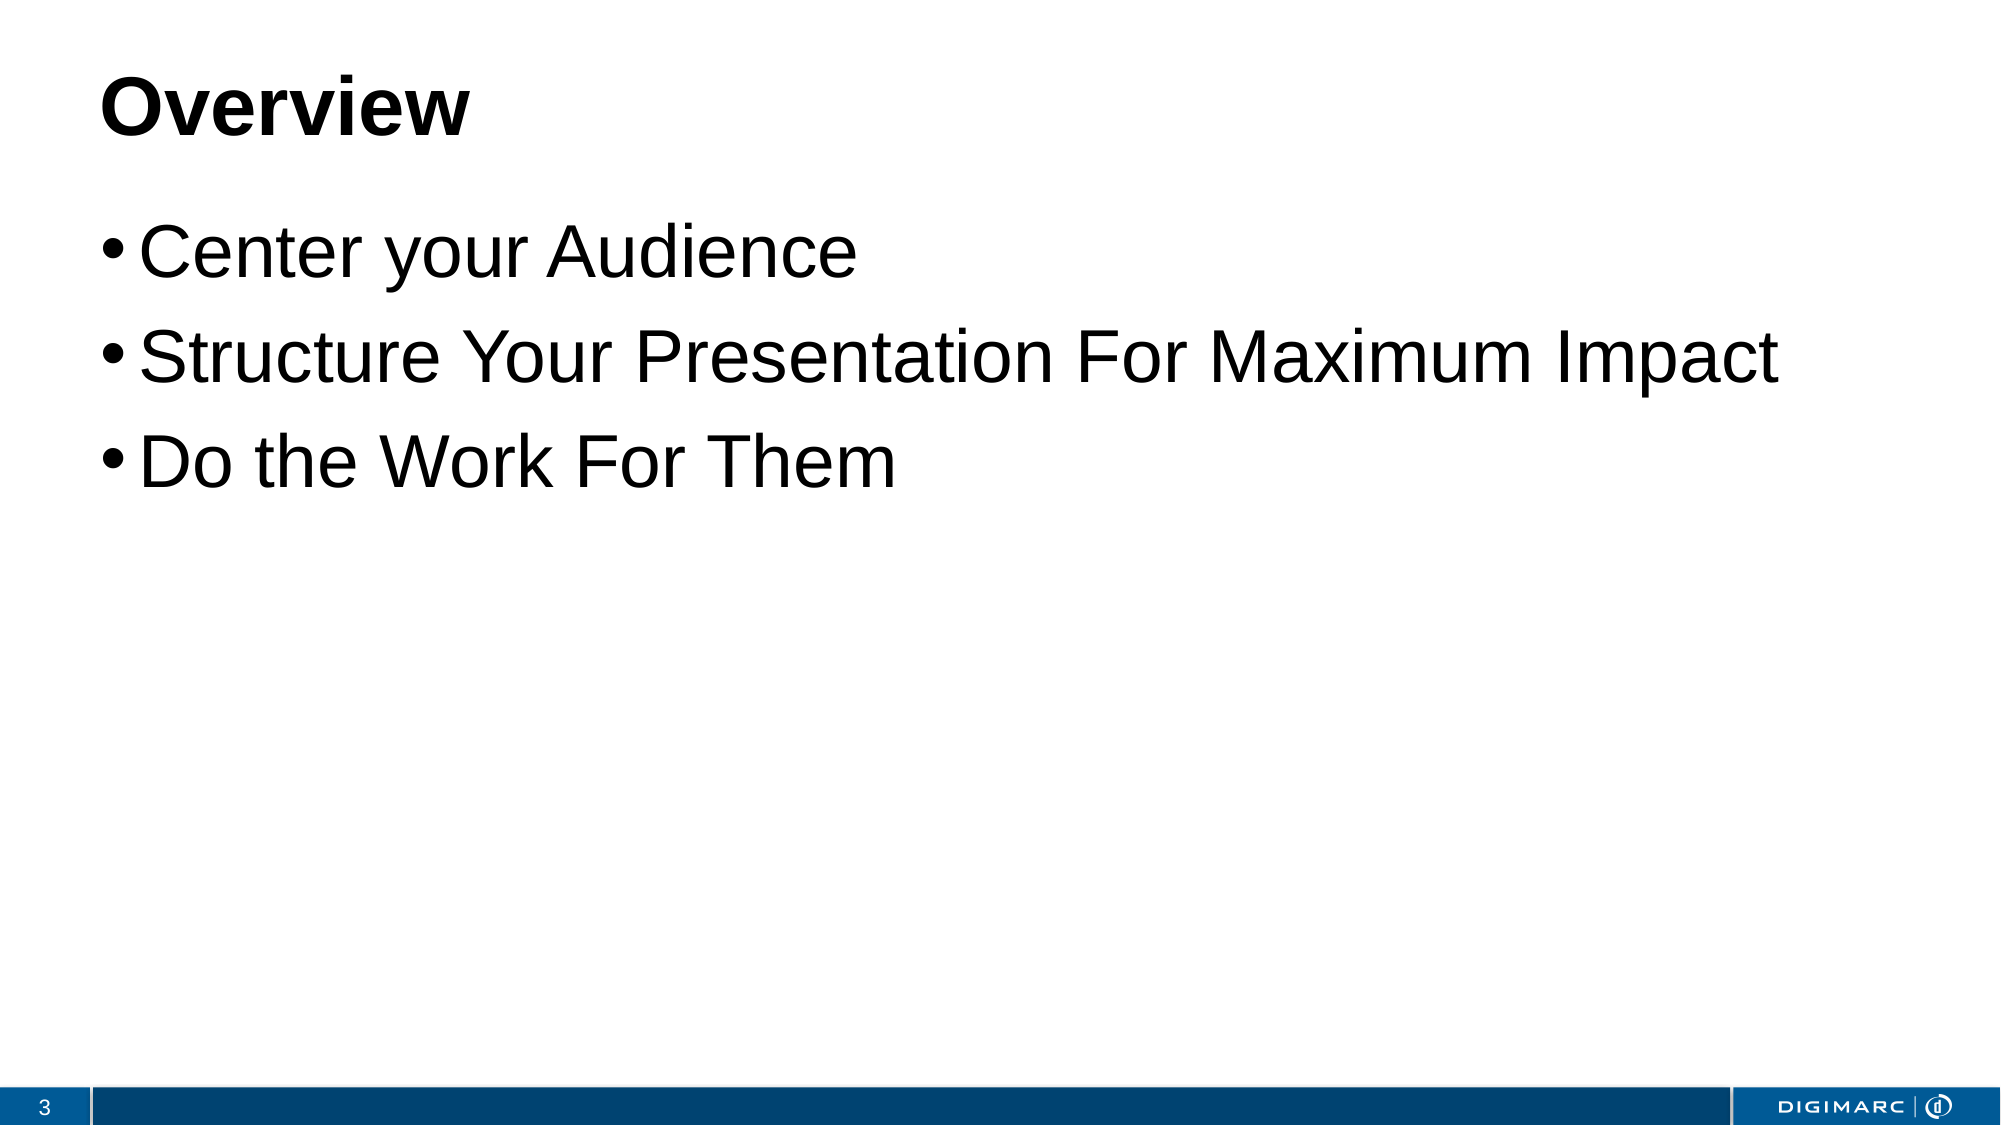

# Overview
Center your Audience
Structure Your Presentation For Maximum Impact
Do the Work For Them